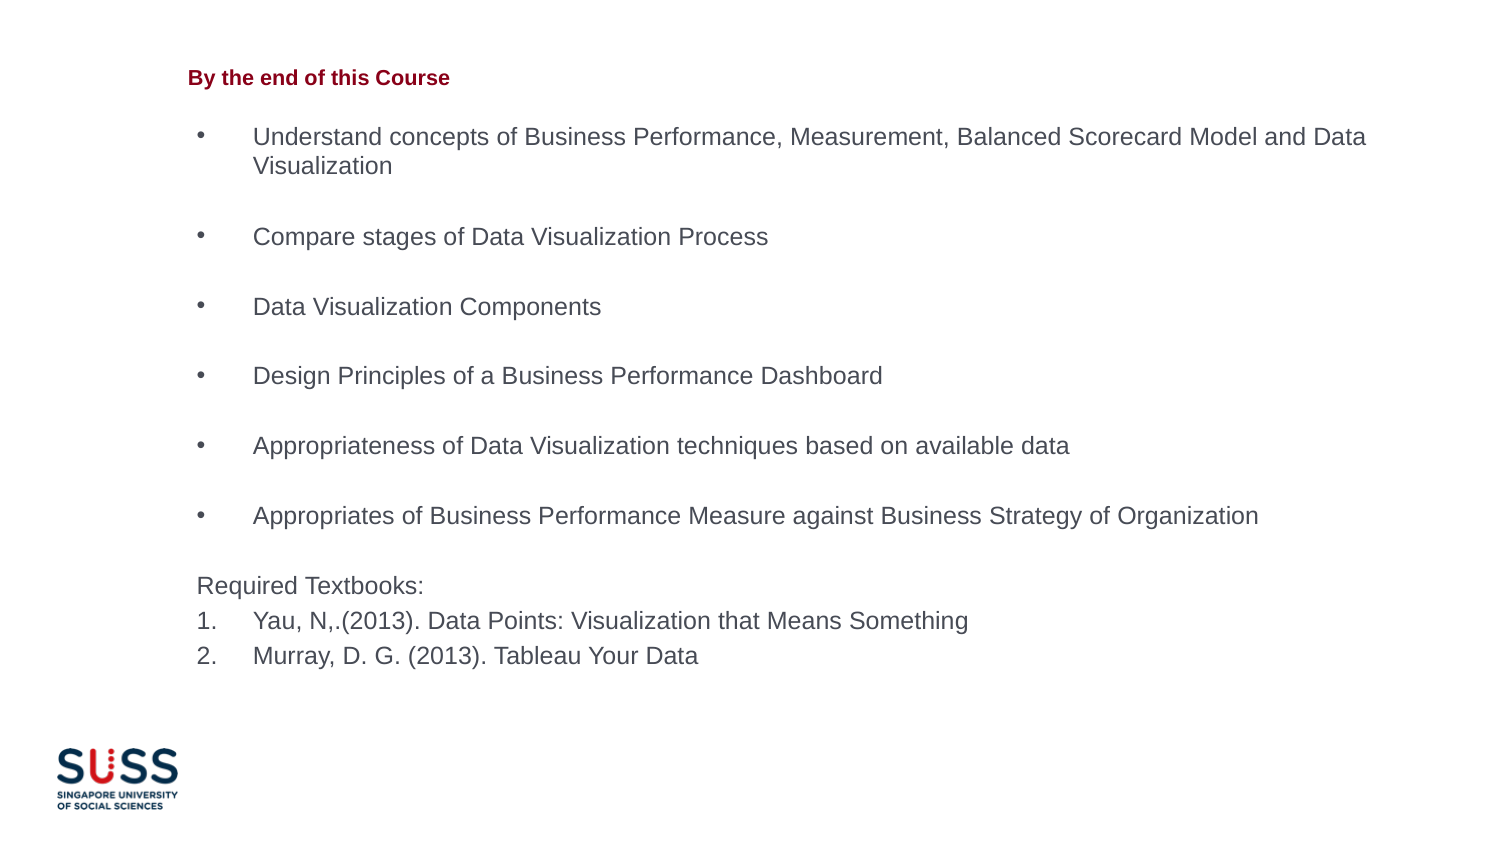

# Learning Objectives of ANL201
By the end of this Course
Understand concepts of Business Performance, Measurement, Balanced Scorecard Model and Data Visualization

Compare stages of Data Visualization Process

Data Visualization Components

Design Principles of a Business Performance Dashboard

Appropriateness of Data Visualization techniques based on available data

Appropriates of Business Performance Measure against Business Strategy of Organization

Required Textbooks:
Yau, N,.(2013). Data Points: Visualization that Means Something
Murray, D. G. (2013). Tableau Your Data